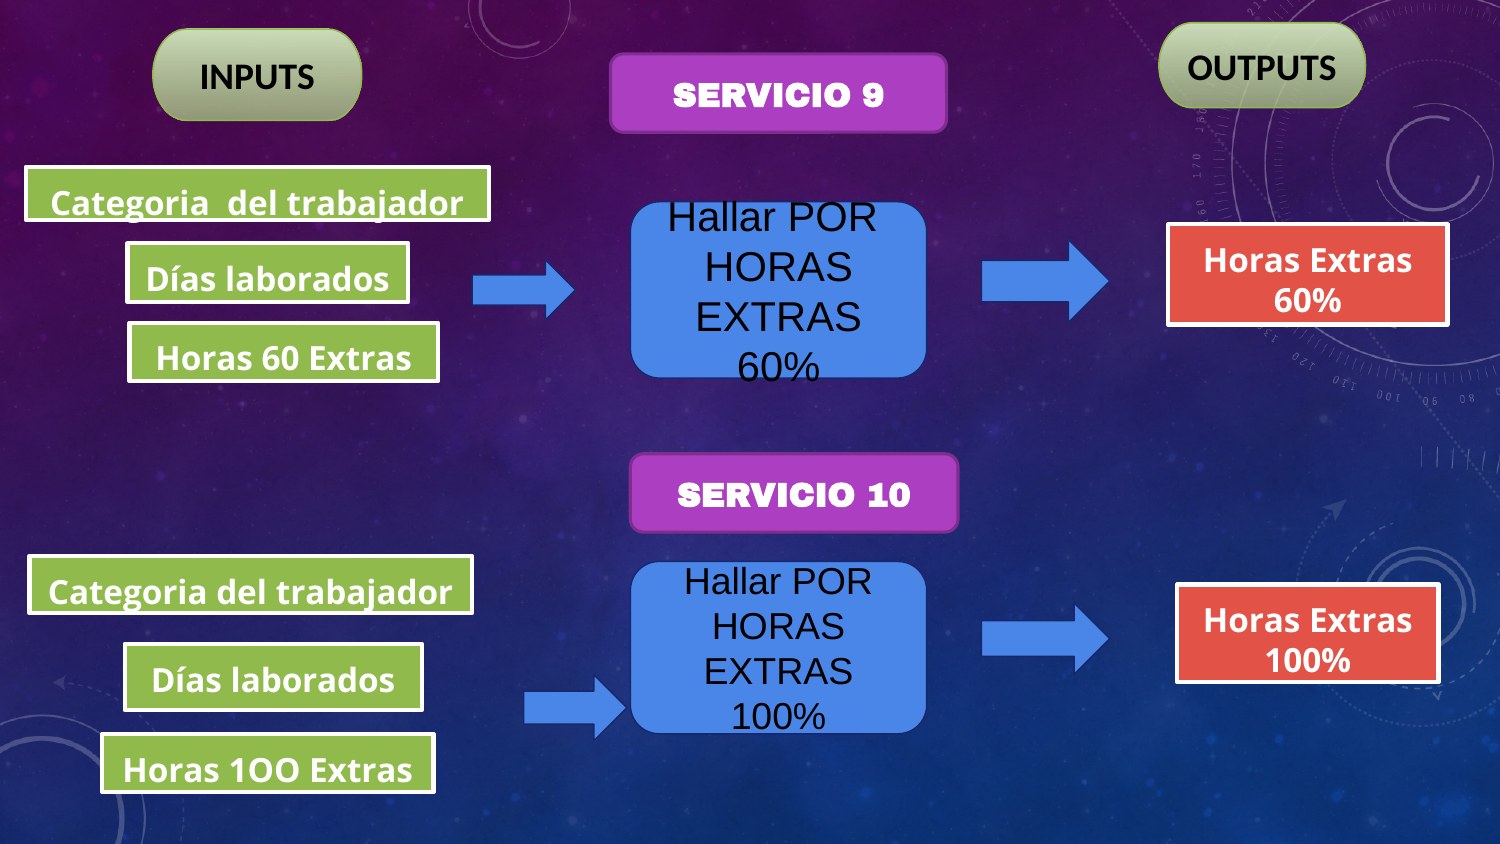

OUTPUTS
INPUTS
SERVICIO 9
Categoria  del trabajador
Hallar POR  HORAS EXTRAS 60%
Horas Extras 60%

Días laborados

Horas 60 Extras
SERVICIO 10
Categoria del trabajador
Hallar POR HORAS EXTRAS 100%
Horas Extras 100%

Días laborados

Horas 1OO Extras